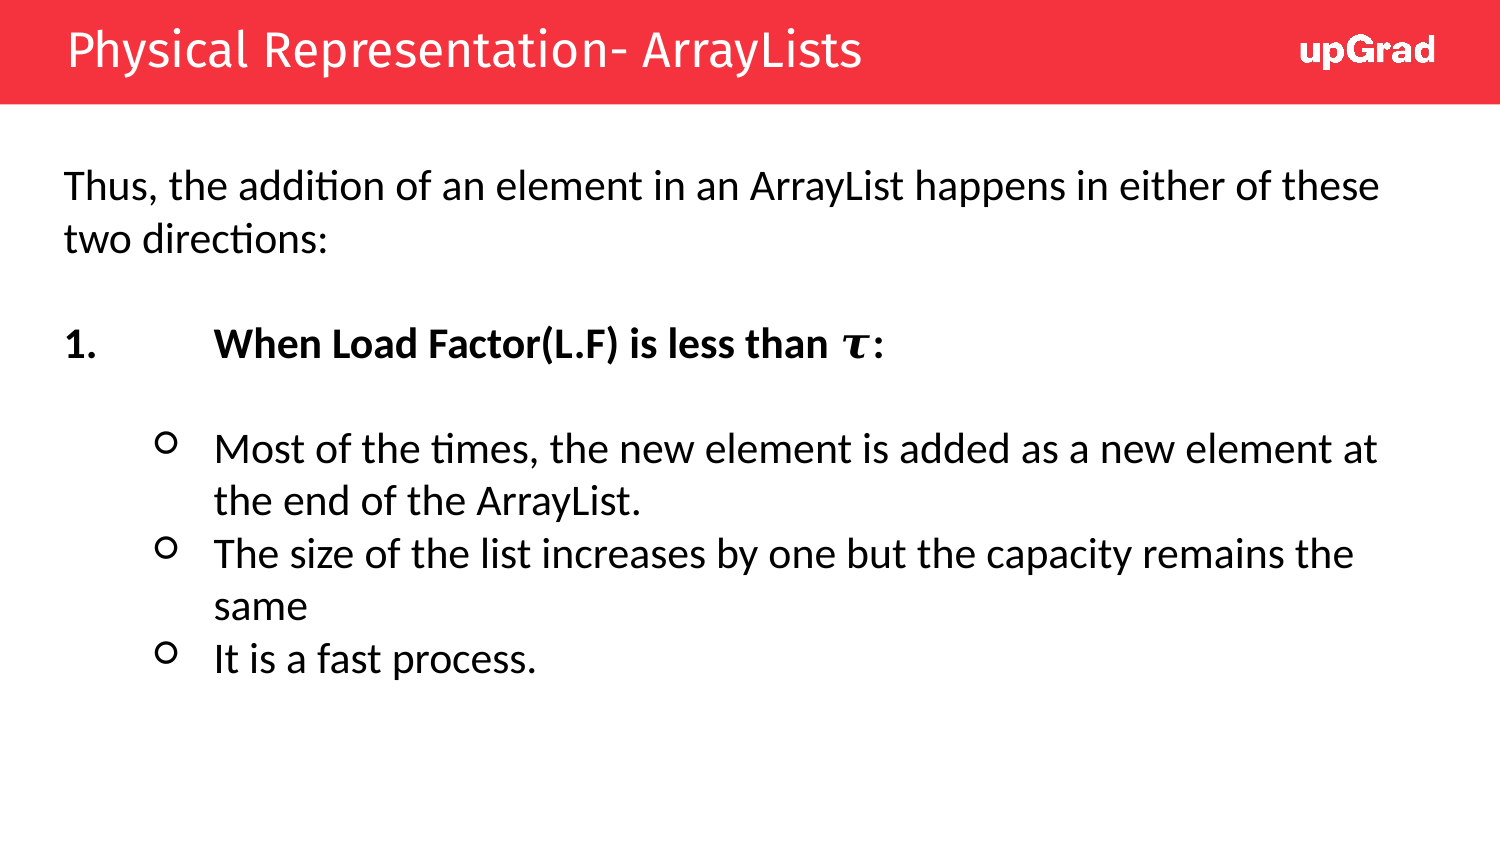

# Physical Representation- ArrayLists

Thus, the addition of an element in an ArrayList happens in either of these two directions:

1.	When Load Factor(L.F) is less than 𝝉:

Most of the times, the new element is added as a new element at the end of the ArrayList.
The size of the list increases by one but the capacity remains the same
It is a fast process.